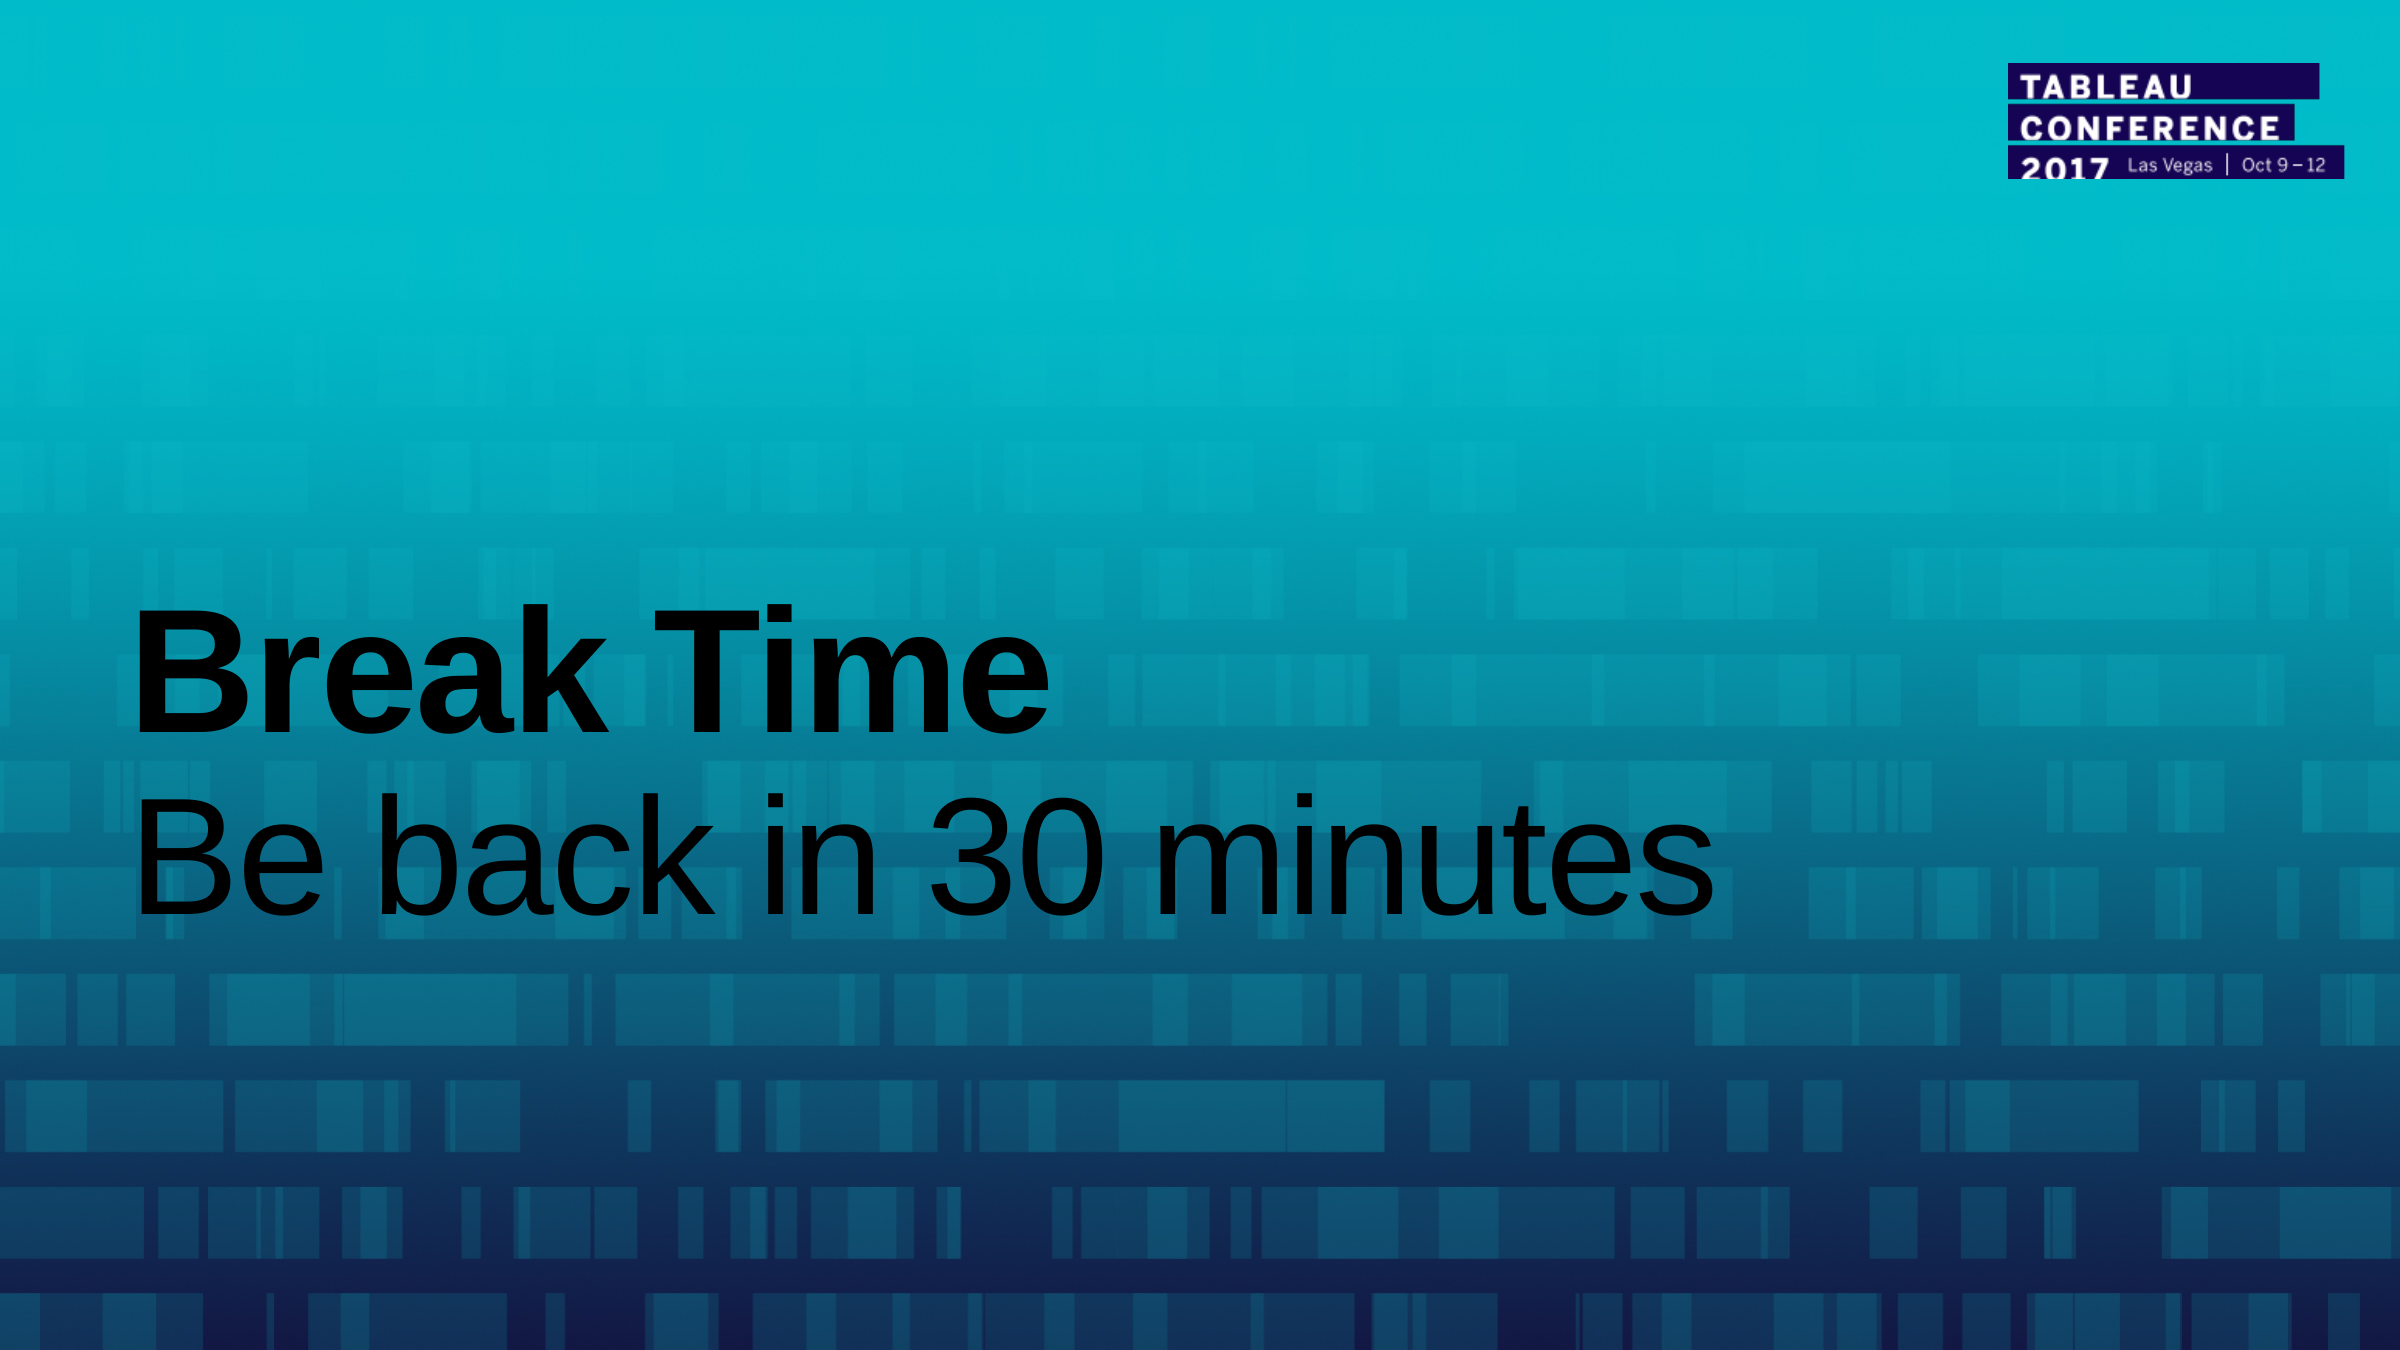

# Break Time Be back in 30 minutes